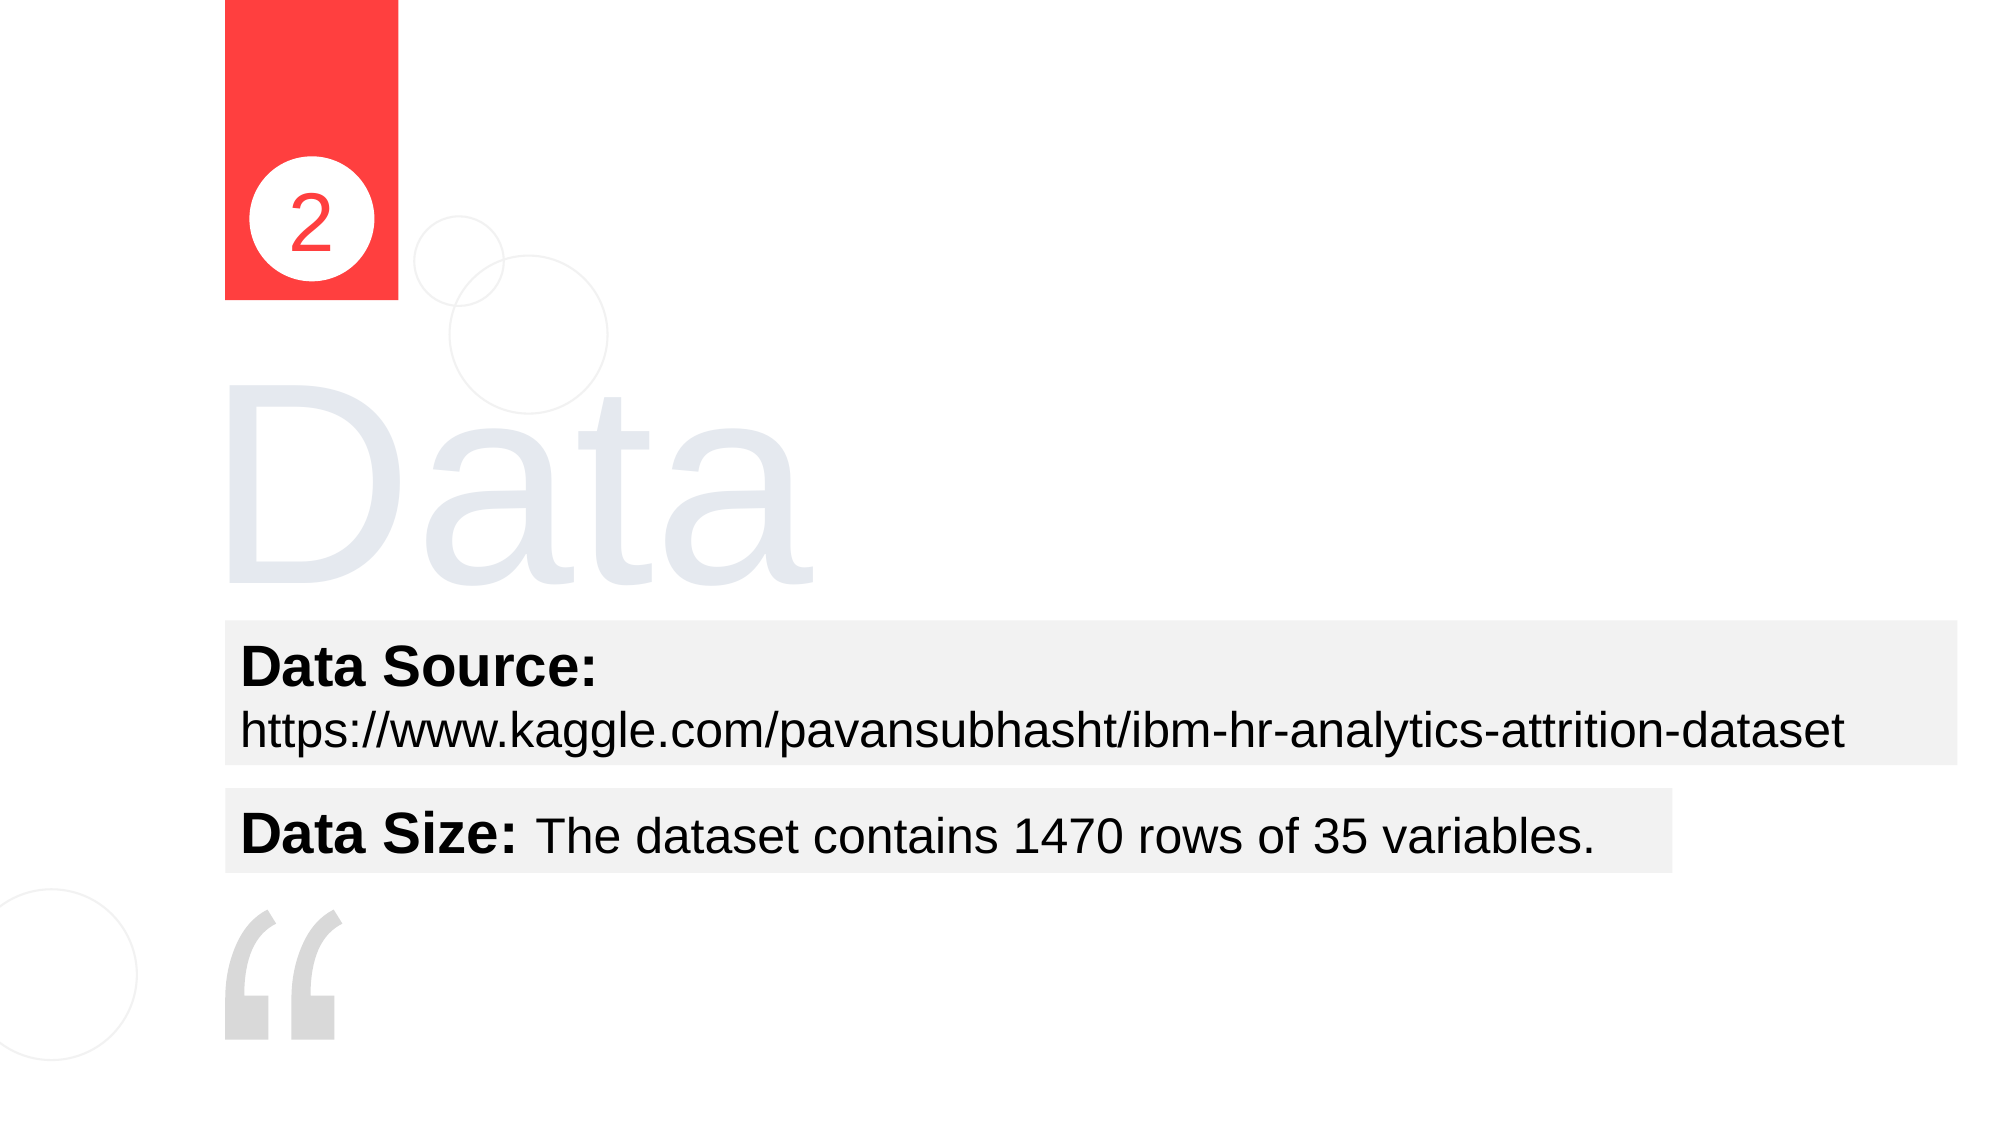

2

Data
Data Source:
https://www.kaggle.com/pavansubhasht/ibm-hr-analytics-attrition-dataset
Data Size: The dataset contains 1470 rows of 35 variables.